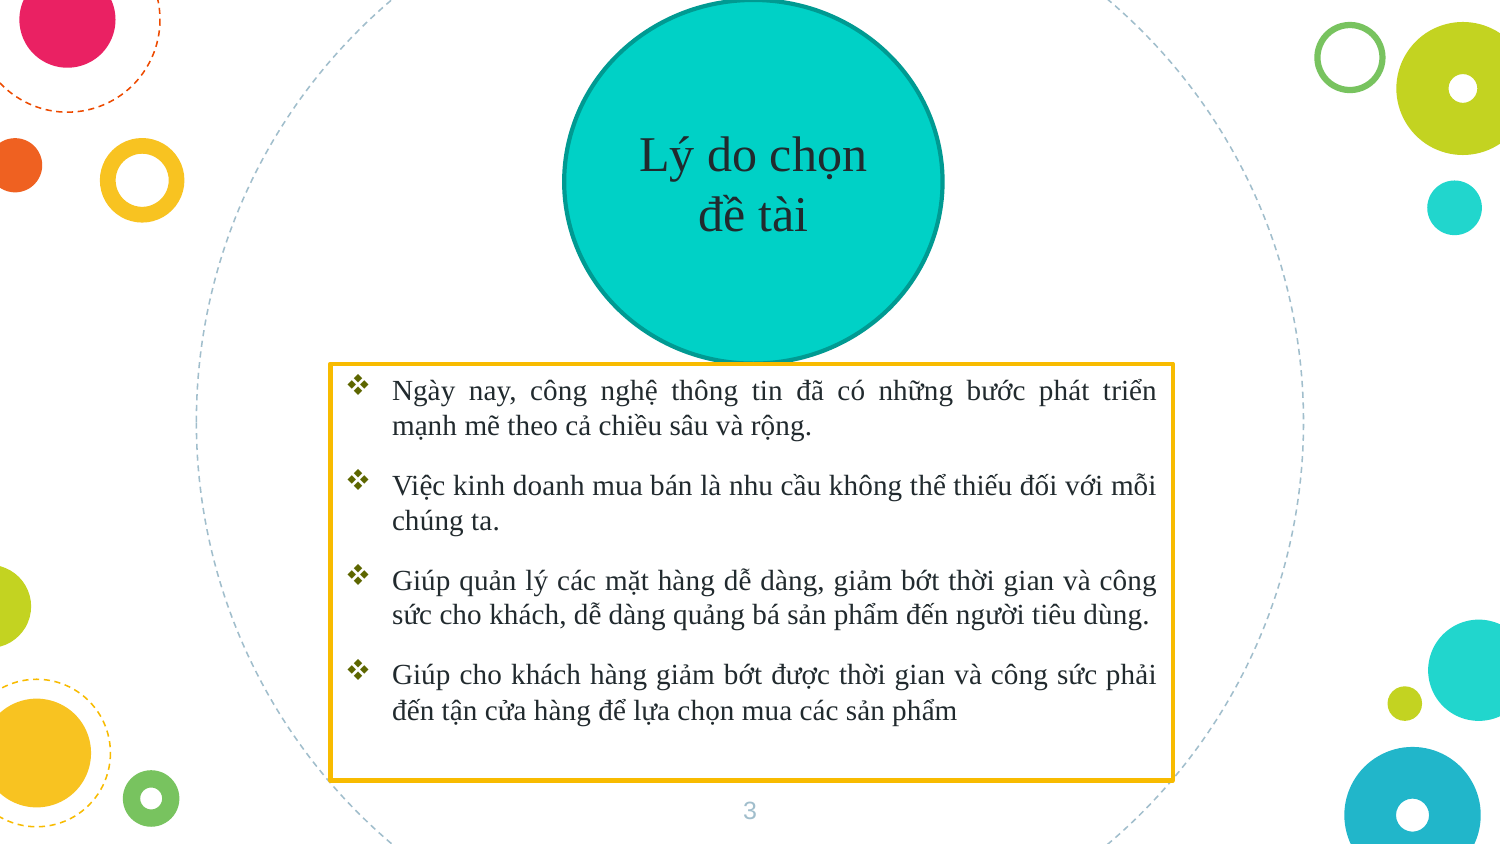

Lý do chọn đề tài
Ngày nay, công nghệ thông tin đã có những bước phát triển mạnh mẽ theo cả chiều sâu và rộng.
Việc kinh doanh mua bán là nhu cầu không thể thiếu đối với mỗi chúng ta.
Giúp quản lý các mặt hàng dễ dàng, giảm bớt thời gian và công sức cho khách, dễ dàng quảng bá sản phẩm đến người tiêu dùng.
Giúp cho khách hàng giảm bớt được thời gian và công sức phải đến tận cửa hàng để lựa chọn mua các sản phẩm

3